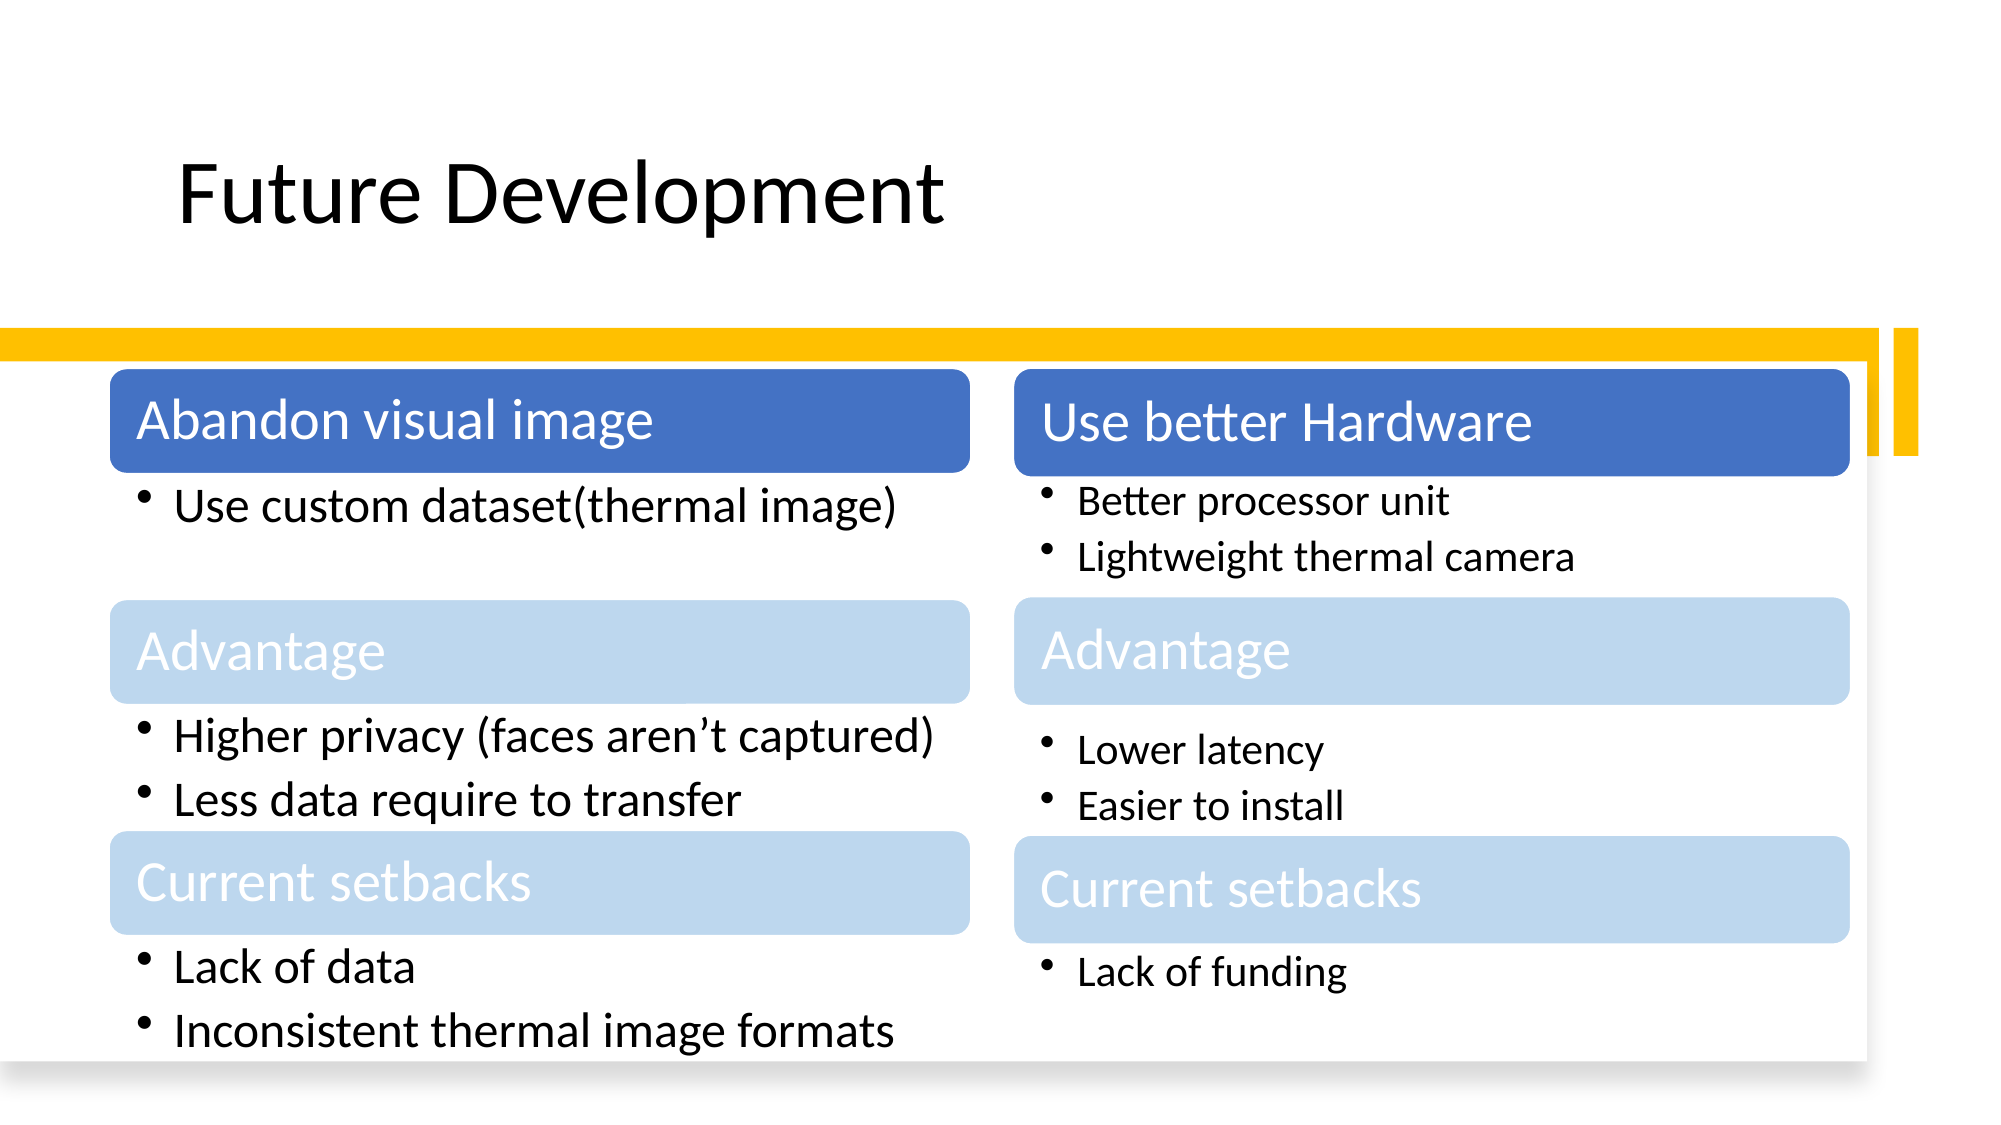

Future Development

Abandon visual image
Use custom dataset(thermal image)

Advantage
Higher privacy (faces aren’t captured)
Less data require to transfer
Current setbacks
Lack of data
Inconsistent thermal image formats
Use better Hardware
Better processor unit
Lightweight thermal camera
Advantage
Lower latency
Easier to install
Current setbacks
Lack of funding